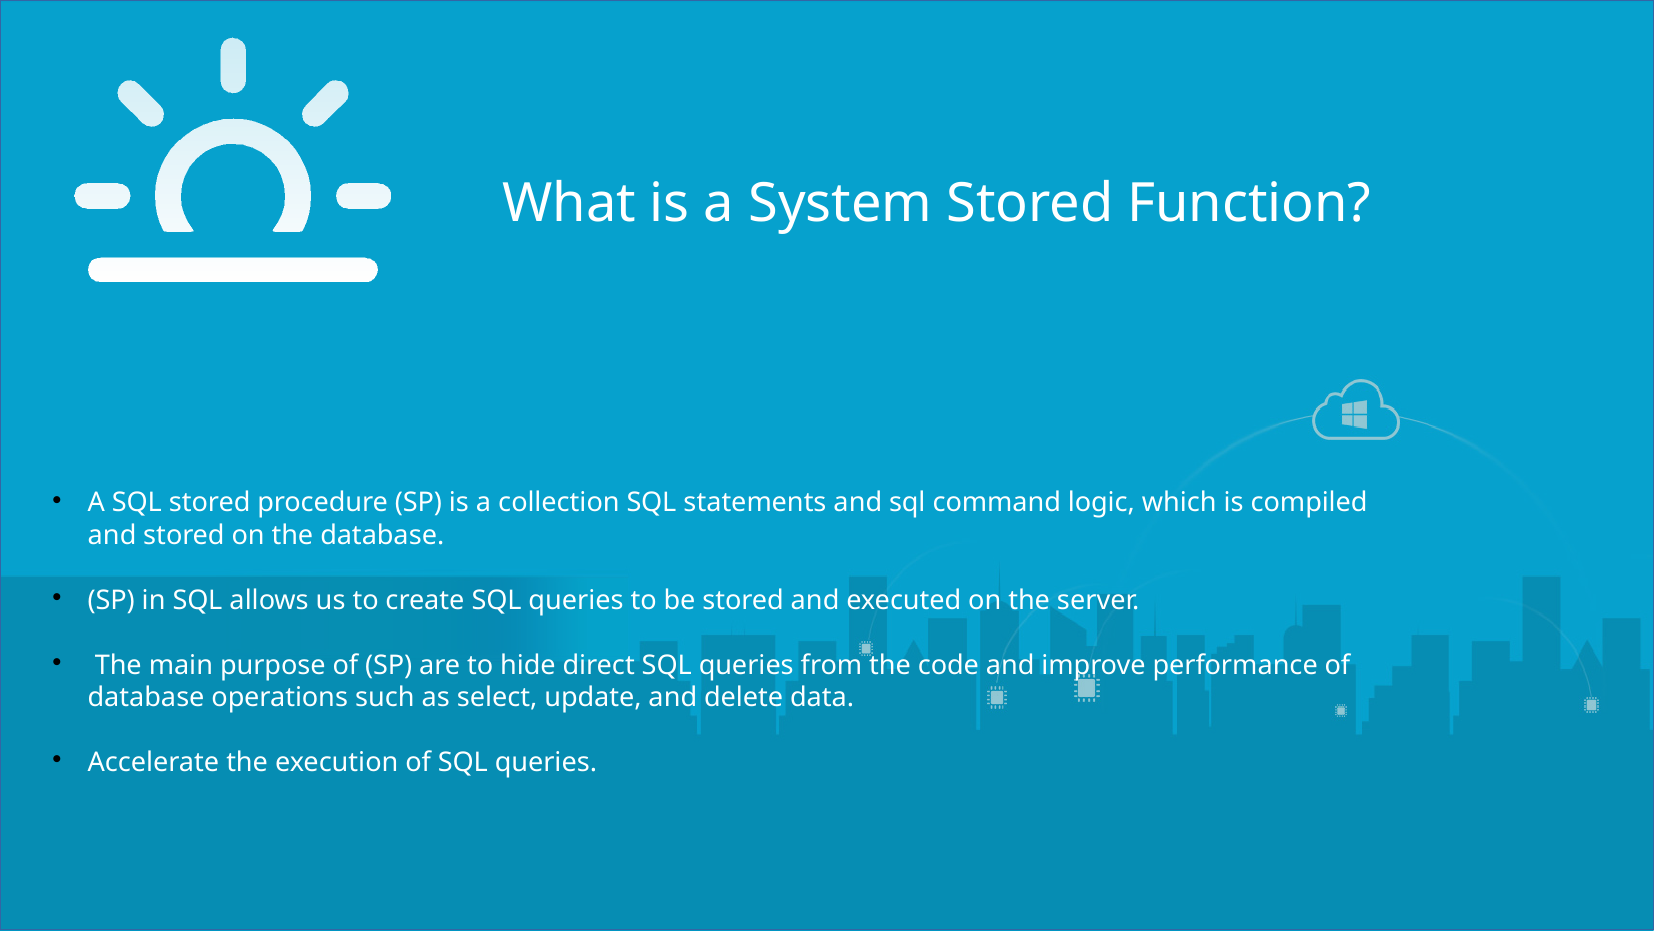

What is a System Stored Function?

A SQL stored procedure (SP) is a collection SQL statements and sql command logic, which is compiled and stored on the database.

(SP) in SQL allows us to create SQL queries to be stored and executed on the server.

 The main purpose of (SP) are to hide direct SQL queries from the code and improve performance of database operations such as select, update, and delete data.

Accelerate the execution of SQL queries.